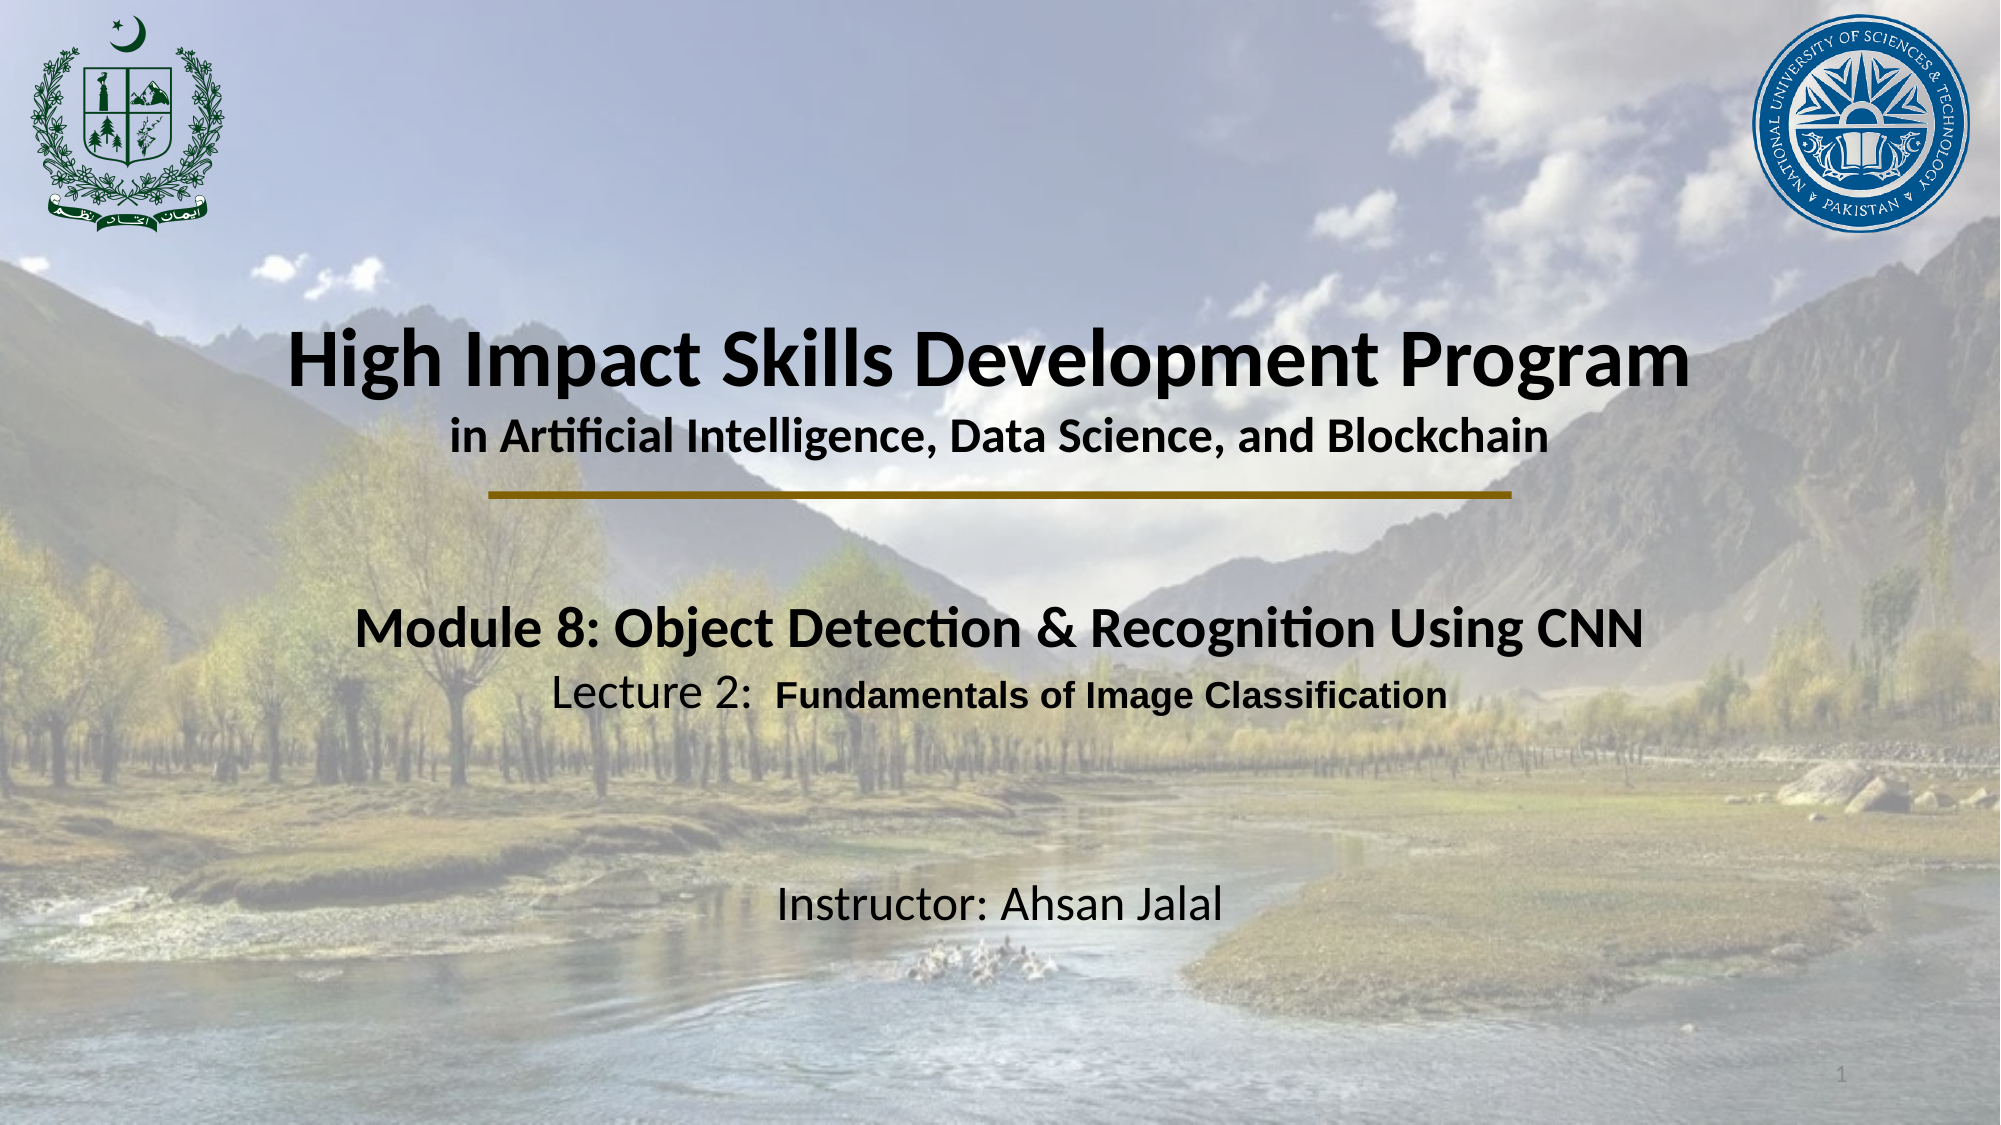

High Impact Skills Development Program
in Artificial Intelligence, Data Science, and Blockchain

Module 8: Object Detection & Recognition Using CNN
Lecture 2:  Fundamentals of Image Classification
Instructor: Ahsan Jalal
1